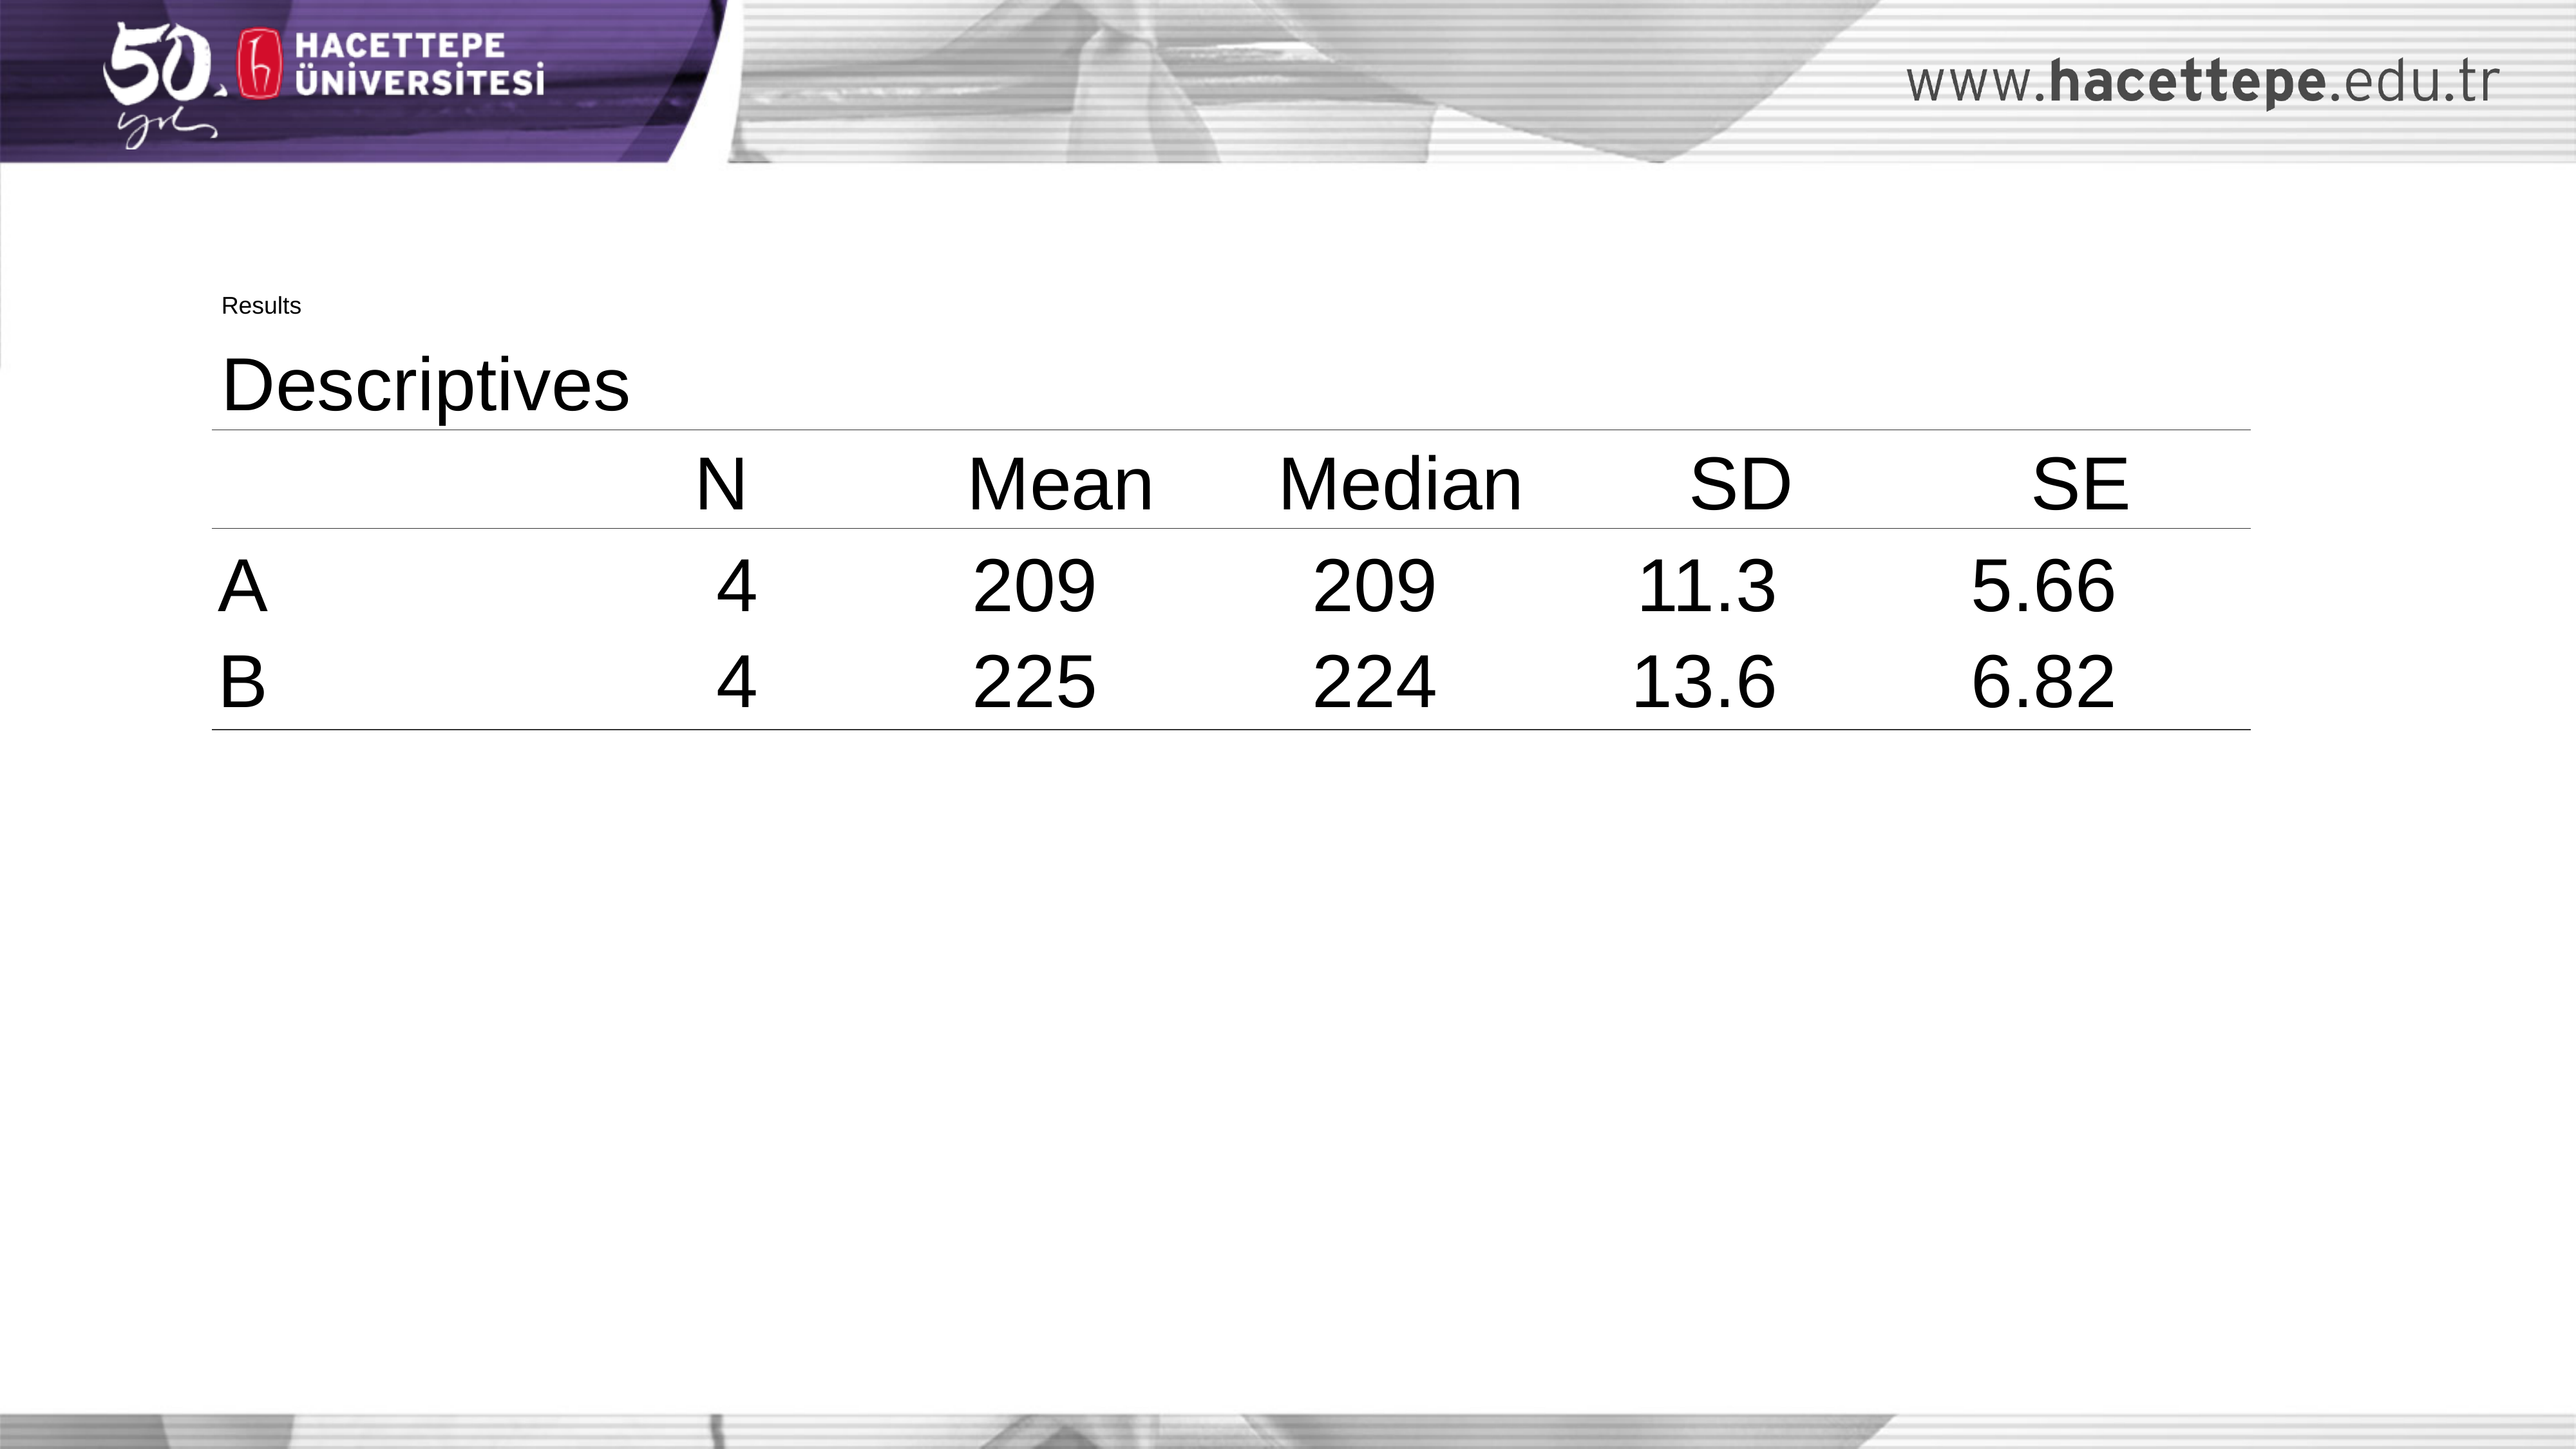

Results

| Descriptives |  |  |  |  |  |  |  |  |  |  |  |
| --- | --- | --- | --- | --- | --- | --- | --- | --- | --- | --- | --- |
|  |  | N |  | Mean |  | Median |  | SD |  | SE |  |
| A |  | 4 |  | 209 |  | 209 |  | 11.3 |  | 5.66 |  |
| B |  | 4 |  | 225 |  | 224 |  | 13.6 |  | 6.82 |  |
|  |  |  |  |  |  |  |  |  |  |  |  |